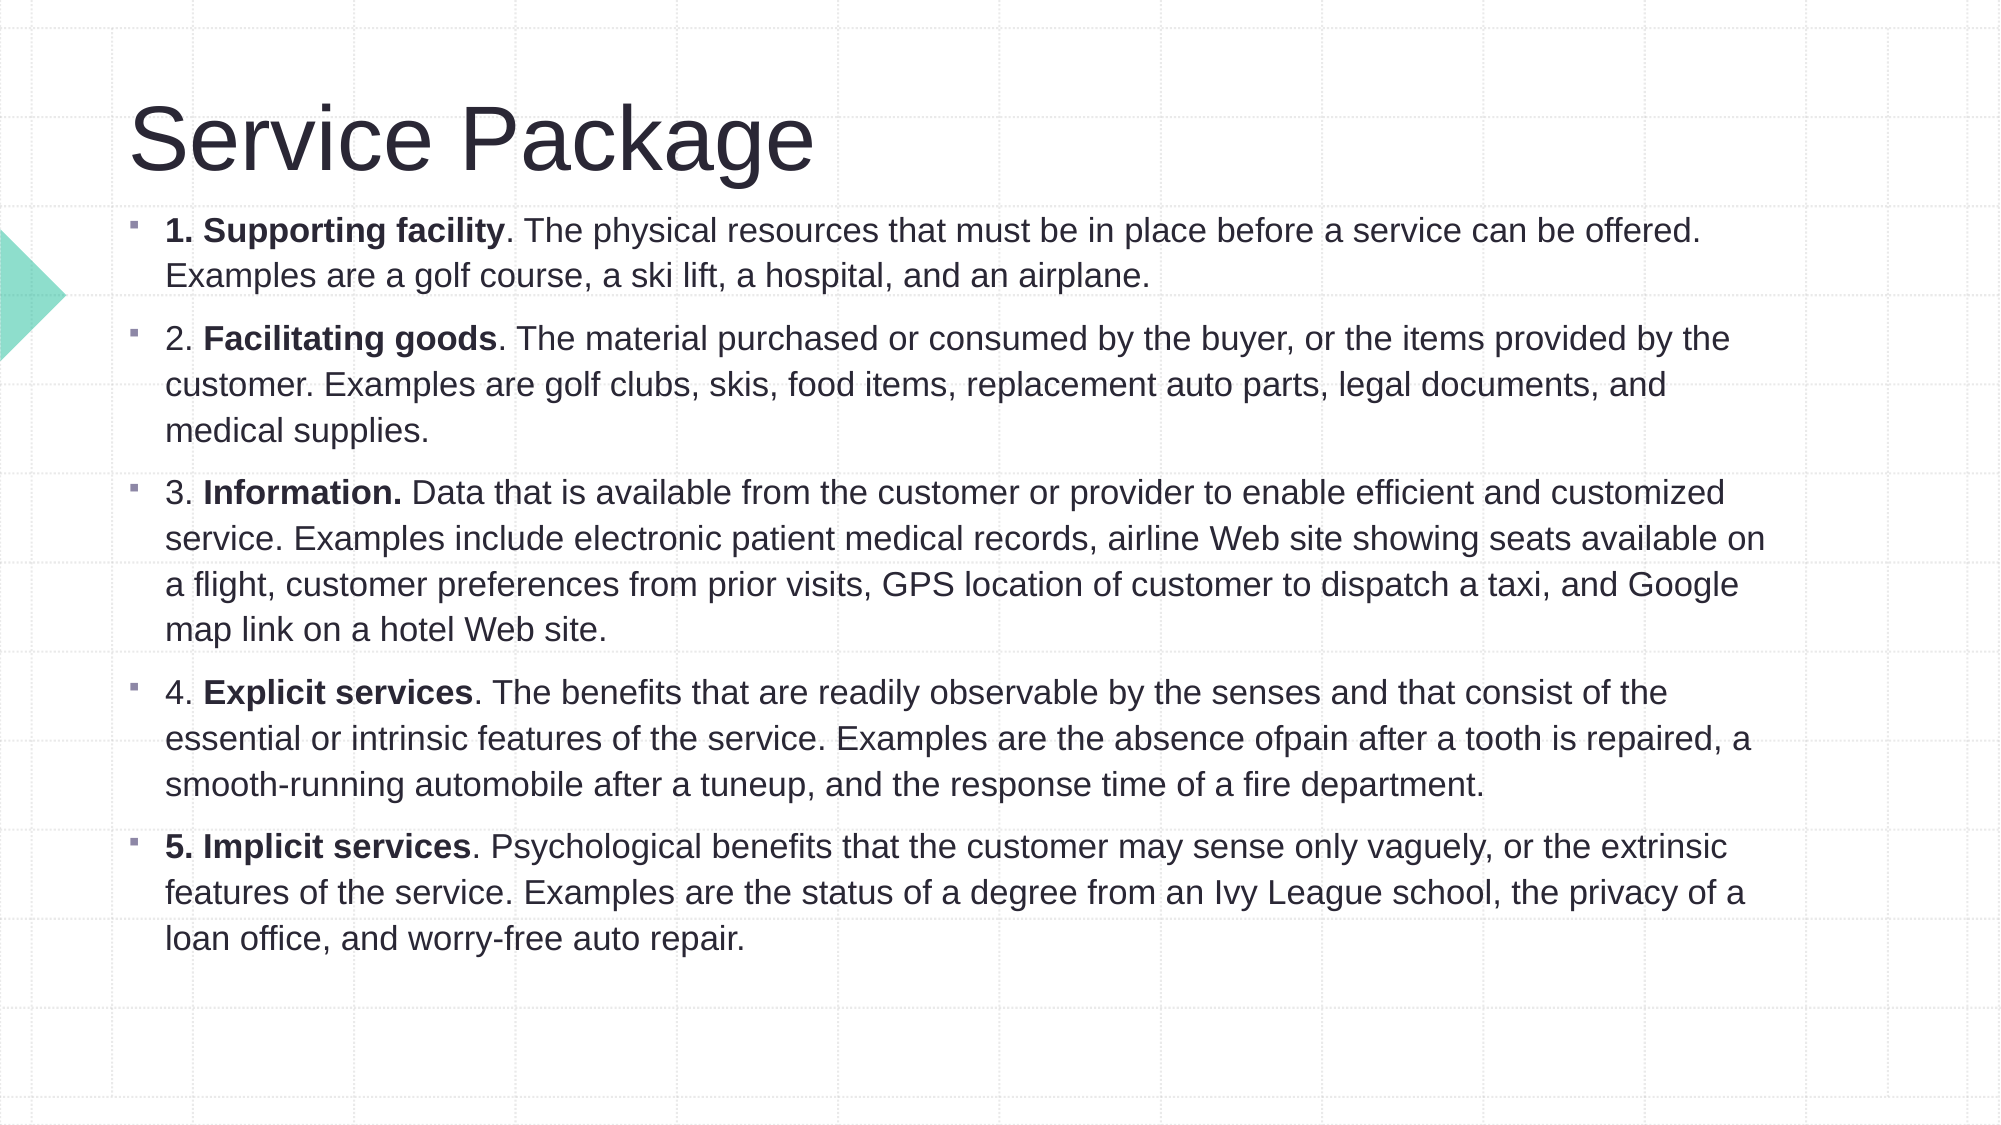

# Service Package
1. Supporting facility. The physical resources that must be in place before a service can be offered. Examples are a golf course, a ski lift, a hospital, and an airplane.
2. Facilitating goods. The material purchased or consumed by the buyer, or the items provided by the customer. Examples are golf clubs, skis, food items, replacement auto parts, legal documents, and medical supplies.
3. Information. Data that is available from the customer or provider to enable efficient and customized service. Examples include electronic patient medical records, airline Web site showing seats available on a flight, customer preferences from prior visits, GPS location of customer to dispatch a taxi, and Google map link on a hotel Web site.
4. Explicit services. The benefits that are readily observable by the senses and that consist of the essential or intrinsic features of the service. Examples are the absence ofpain after a tooth is repaired, a smooth-running automobile after a tuneup, and the response time of a fire department.
5. Implicit services. Psychological benefits that the customer may sense only vaguely, or the extrinsic features of the service. Examples are the status of a degree from an Ivy League school, the privacy of a loan office, and worry-free auto repair.